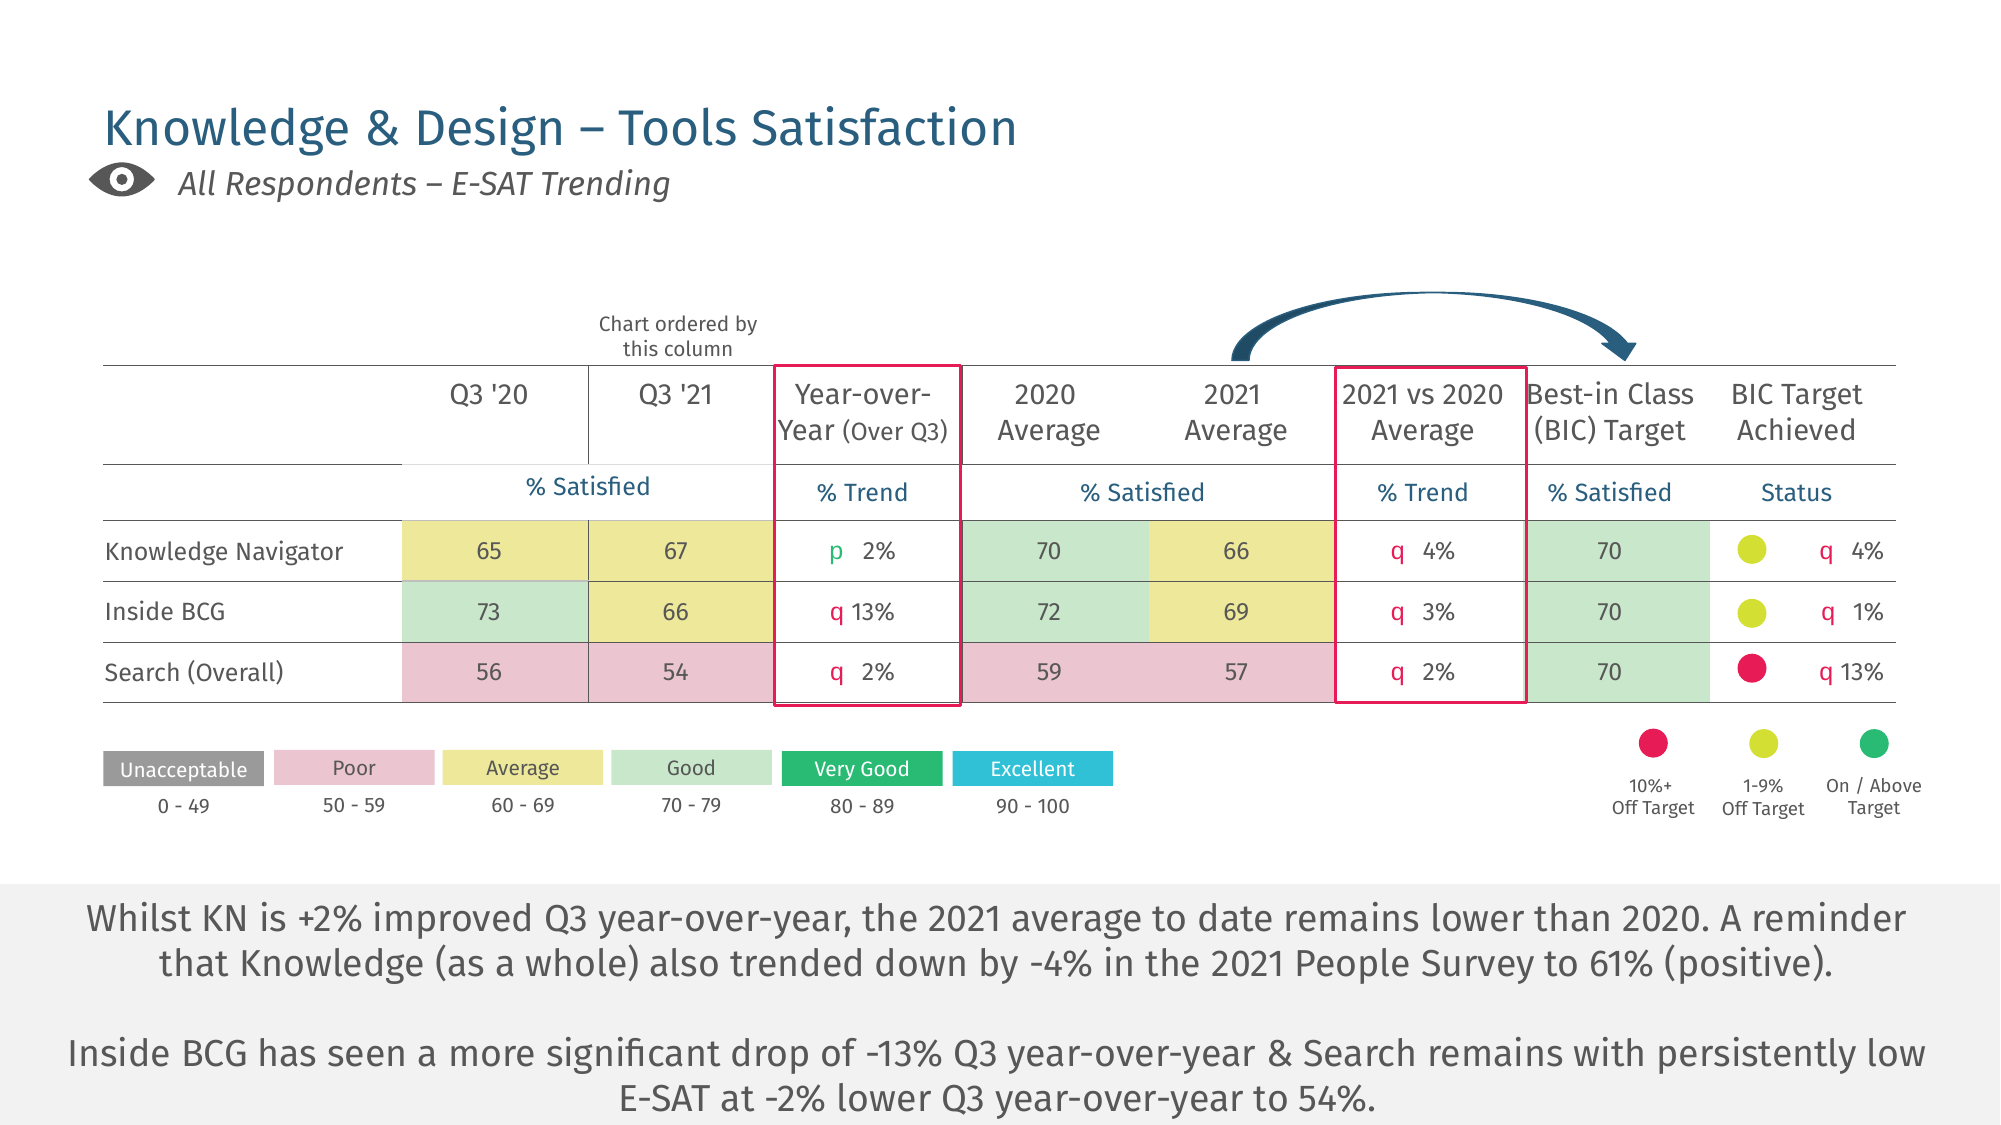

# Knowledge & Design – Tools Satisfaction

All Respondents – E-SAT Trending

Chart ordered by this column

|  | Q3 '20 | Q3 '21 | Year-over-Year (Over Q3) | 2020 Average | 2021 Average | 2021 vs 2020 Average | Best-in Class (BIC) Target | BIC Target Achieved |
| --- | --- | --- | --- | --- | --- | --- | --- | --- |
|  | % Satisfied |  | % Trend | % Satisfied |  | % Trend | % Satisfied | Status |
| Knowledge Navigator | 65 | 67 | p 22% | 70 | 66 | q 14% | 70 | q 14% |
| Inside BCG | 73 | 66 | q 13% | 72 | 69 | q 13% | 70 | q 11% |
| Search (Overall) | 56 | 54 | q 12% | 59 | 57 | q 12% | 70 | q 13% |

On / Above Target
1-9%
Off Target
10%+
Off Target
Good
Average
Poor
Excellent
Very Good
Unacceptable
70 - 79
60 - 69
50 - 59
90 - 100
80 - 89
0 - 49

Whilst KN is +2% improved Q3 year-over-year, the 2021 average to date remains lower than 2020. A reminder that Knowledge (as a whole) also trended down by -4% in the 2021 People Survey to 61% (positive).

 Inside BCG has seen a more significant drop of -13% Q3 year-over-year & Search remains with persistently low
E-SAT at -2% lower Q3 year-over-year to 54%.